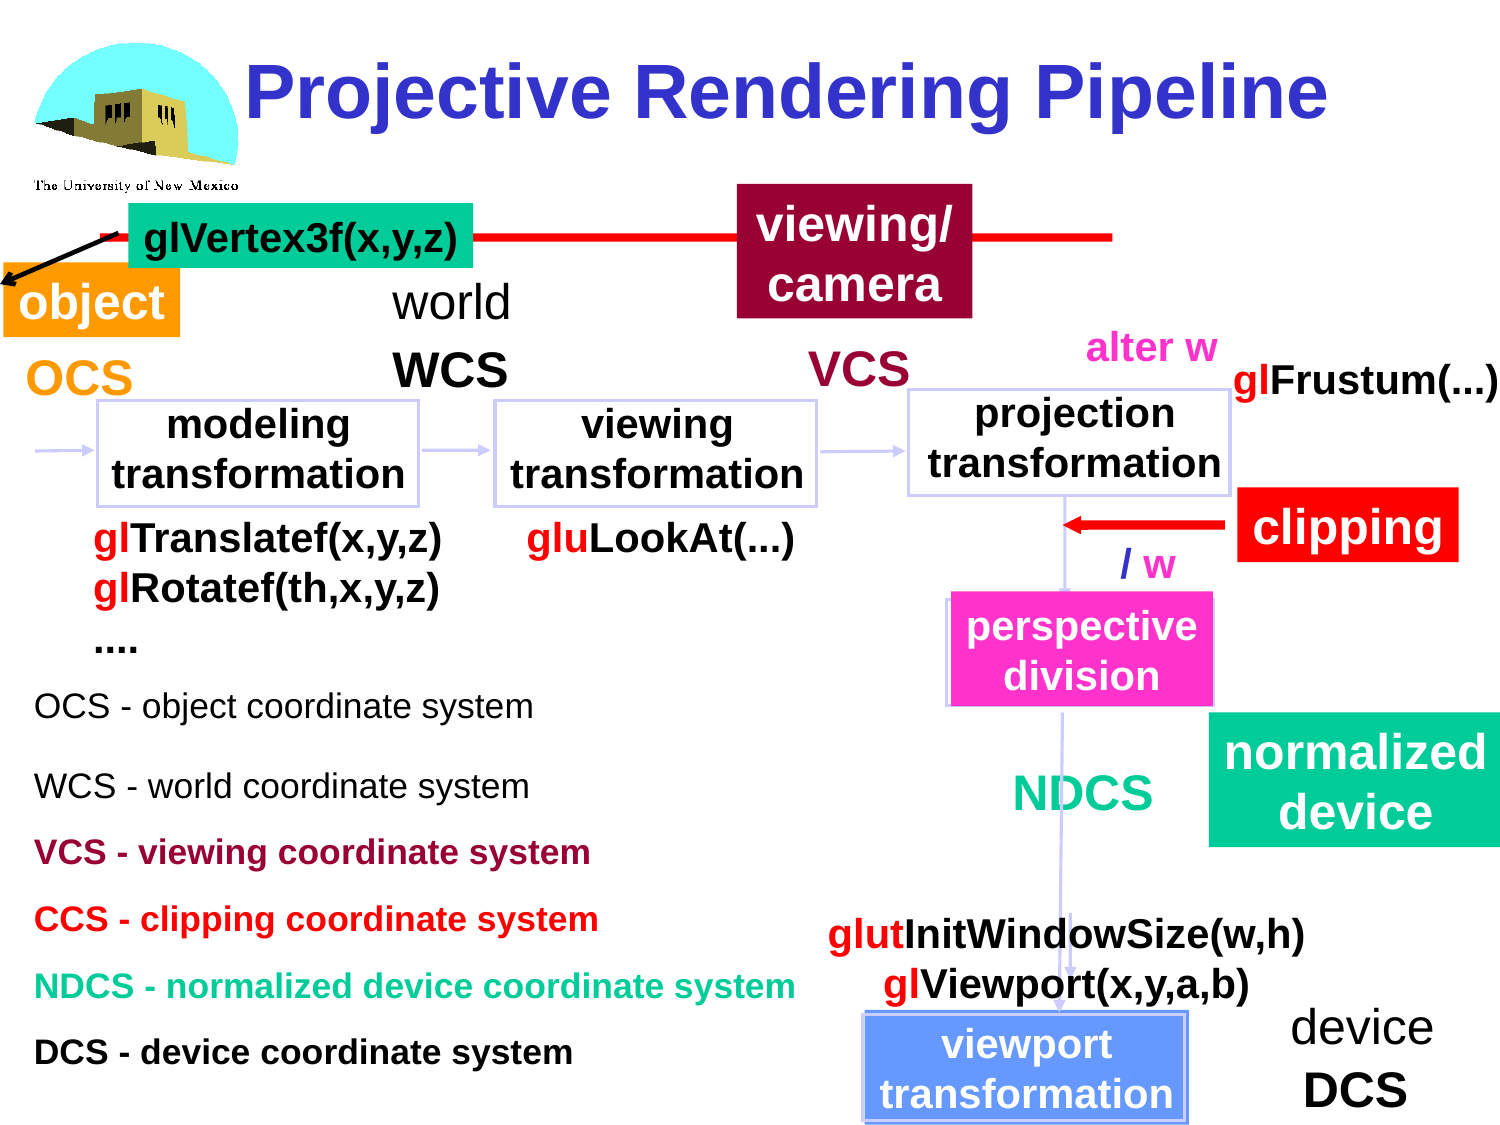

# Projective Rendering Pipeline
viewing/camera
glVertex3f(x,y,z)

object
world
alter w

VCS
WCS
OCS
glFrustum(...)
projection
transformation
modeling
transformation

viewing
transformation

clipping

glTranslatef(x,y,z)
glRotatef(th,x,y,z)
....
gluLookAt(...)

/ w

perspective
division
OCS - object coordinate system
WCS - world coordinate system
VCS - viewing coordinate system
CCS - clipping coordinate system
NDCS - normalized device coordinate system
DCS - device coordinate system

normalized
device
NDCS
glutInitWindowSize(w,h)
glViewport(x,y,a,b)

device
viewport
transformation

DCS